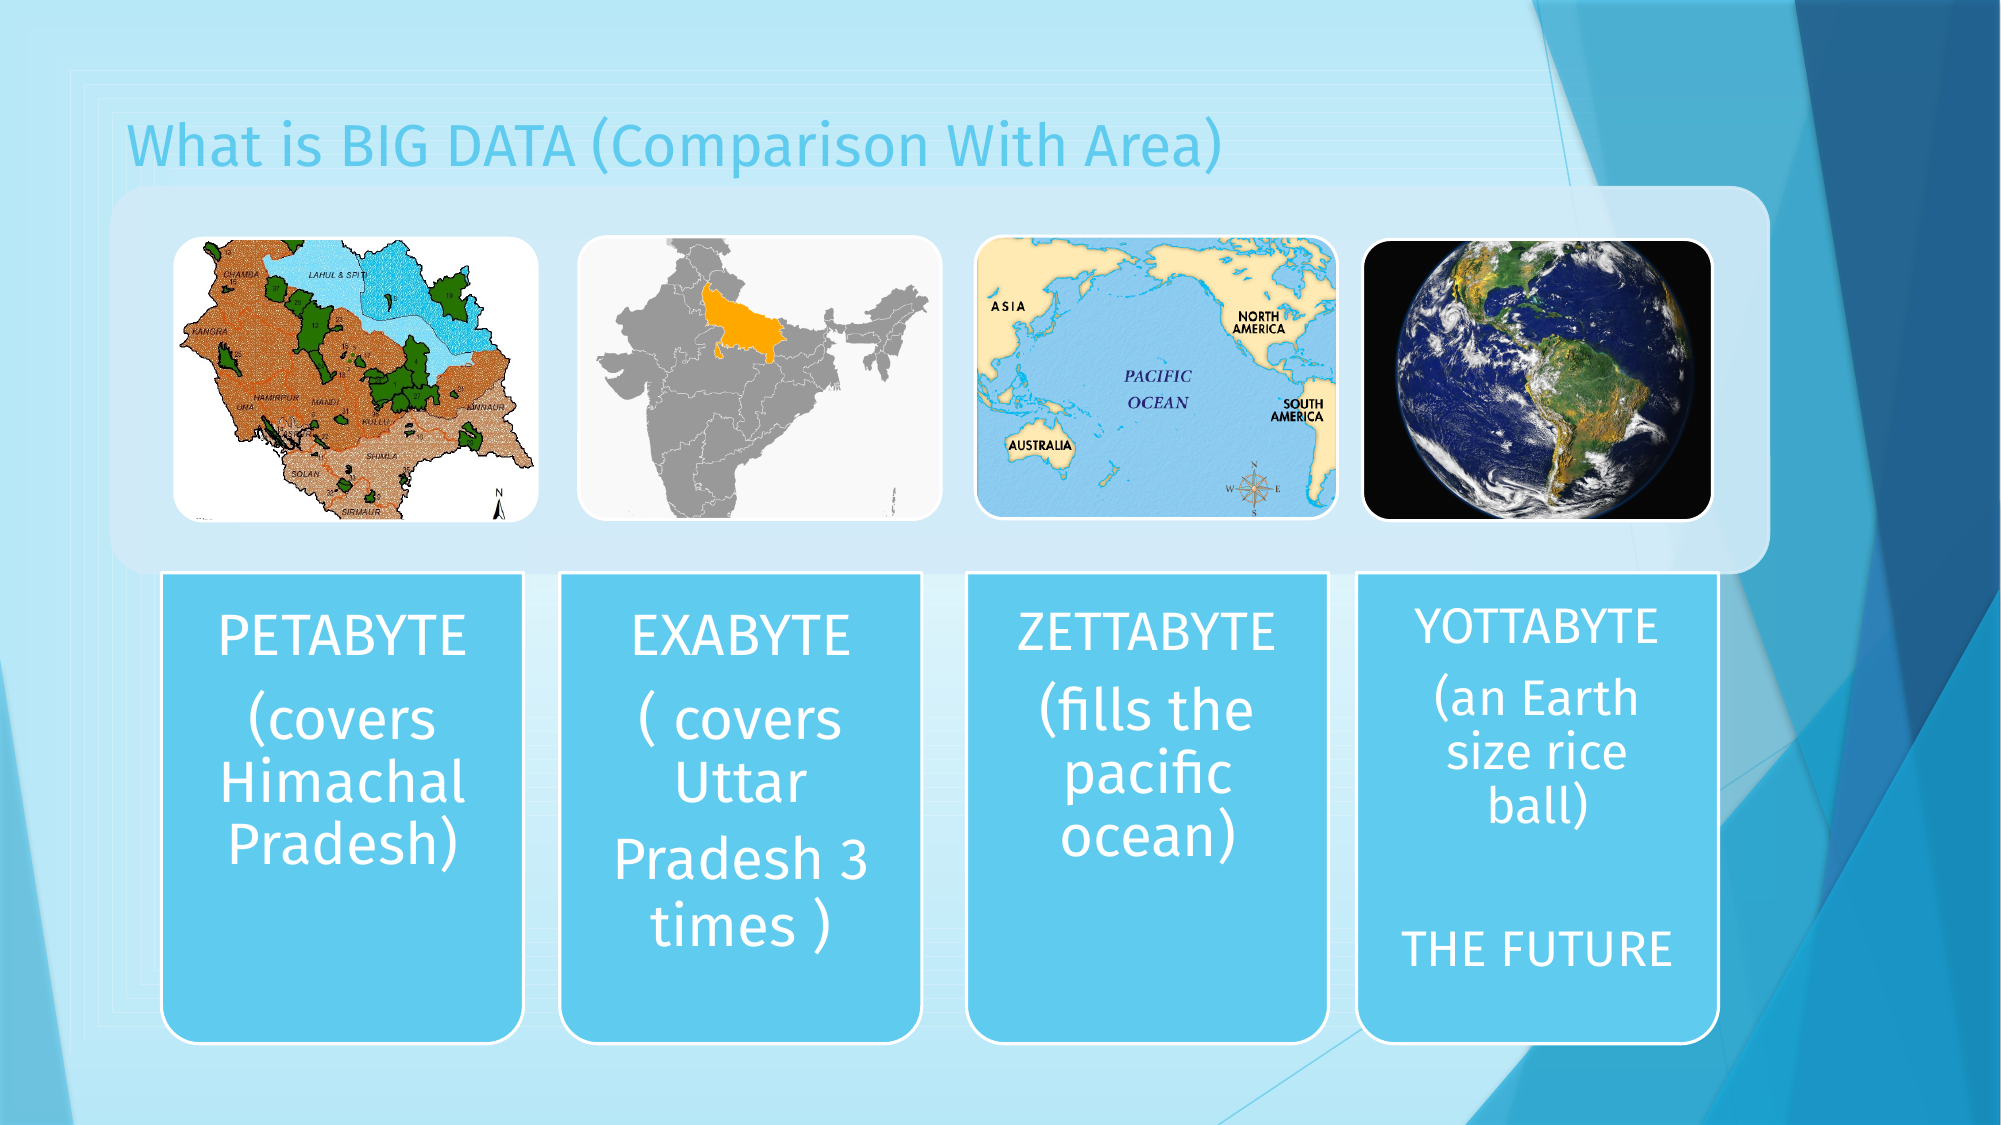

# What is BIG DATA (Comparison With Area)
PETABYTE
(covers Himachal Pradesh)

EXABYTE
( covers Uttar Pradesh 3 times )

ZETTABYTE
(fills the pacific ocean)

YOTTABYTE
(an Earth size rice ball)

THE FUTURE